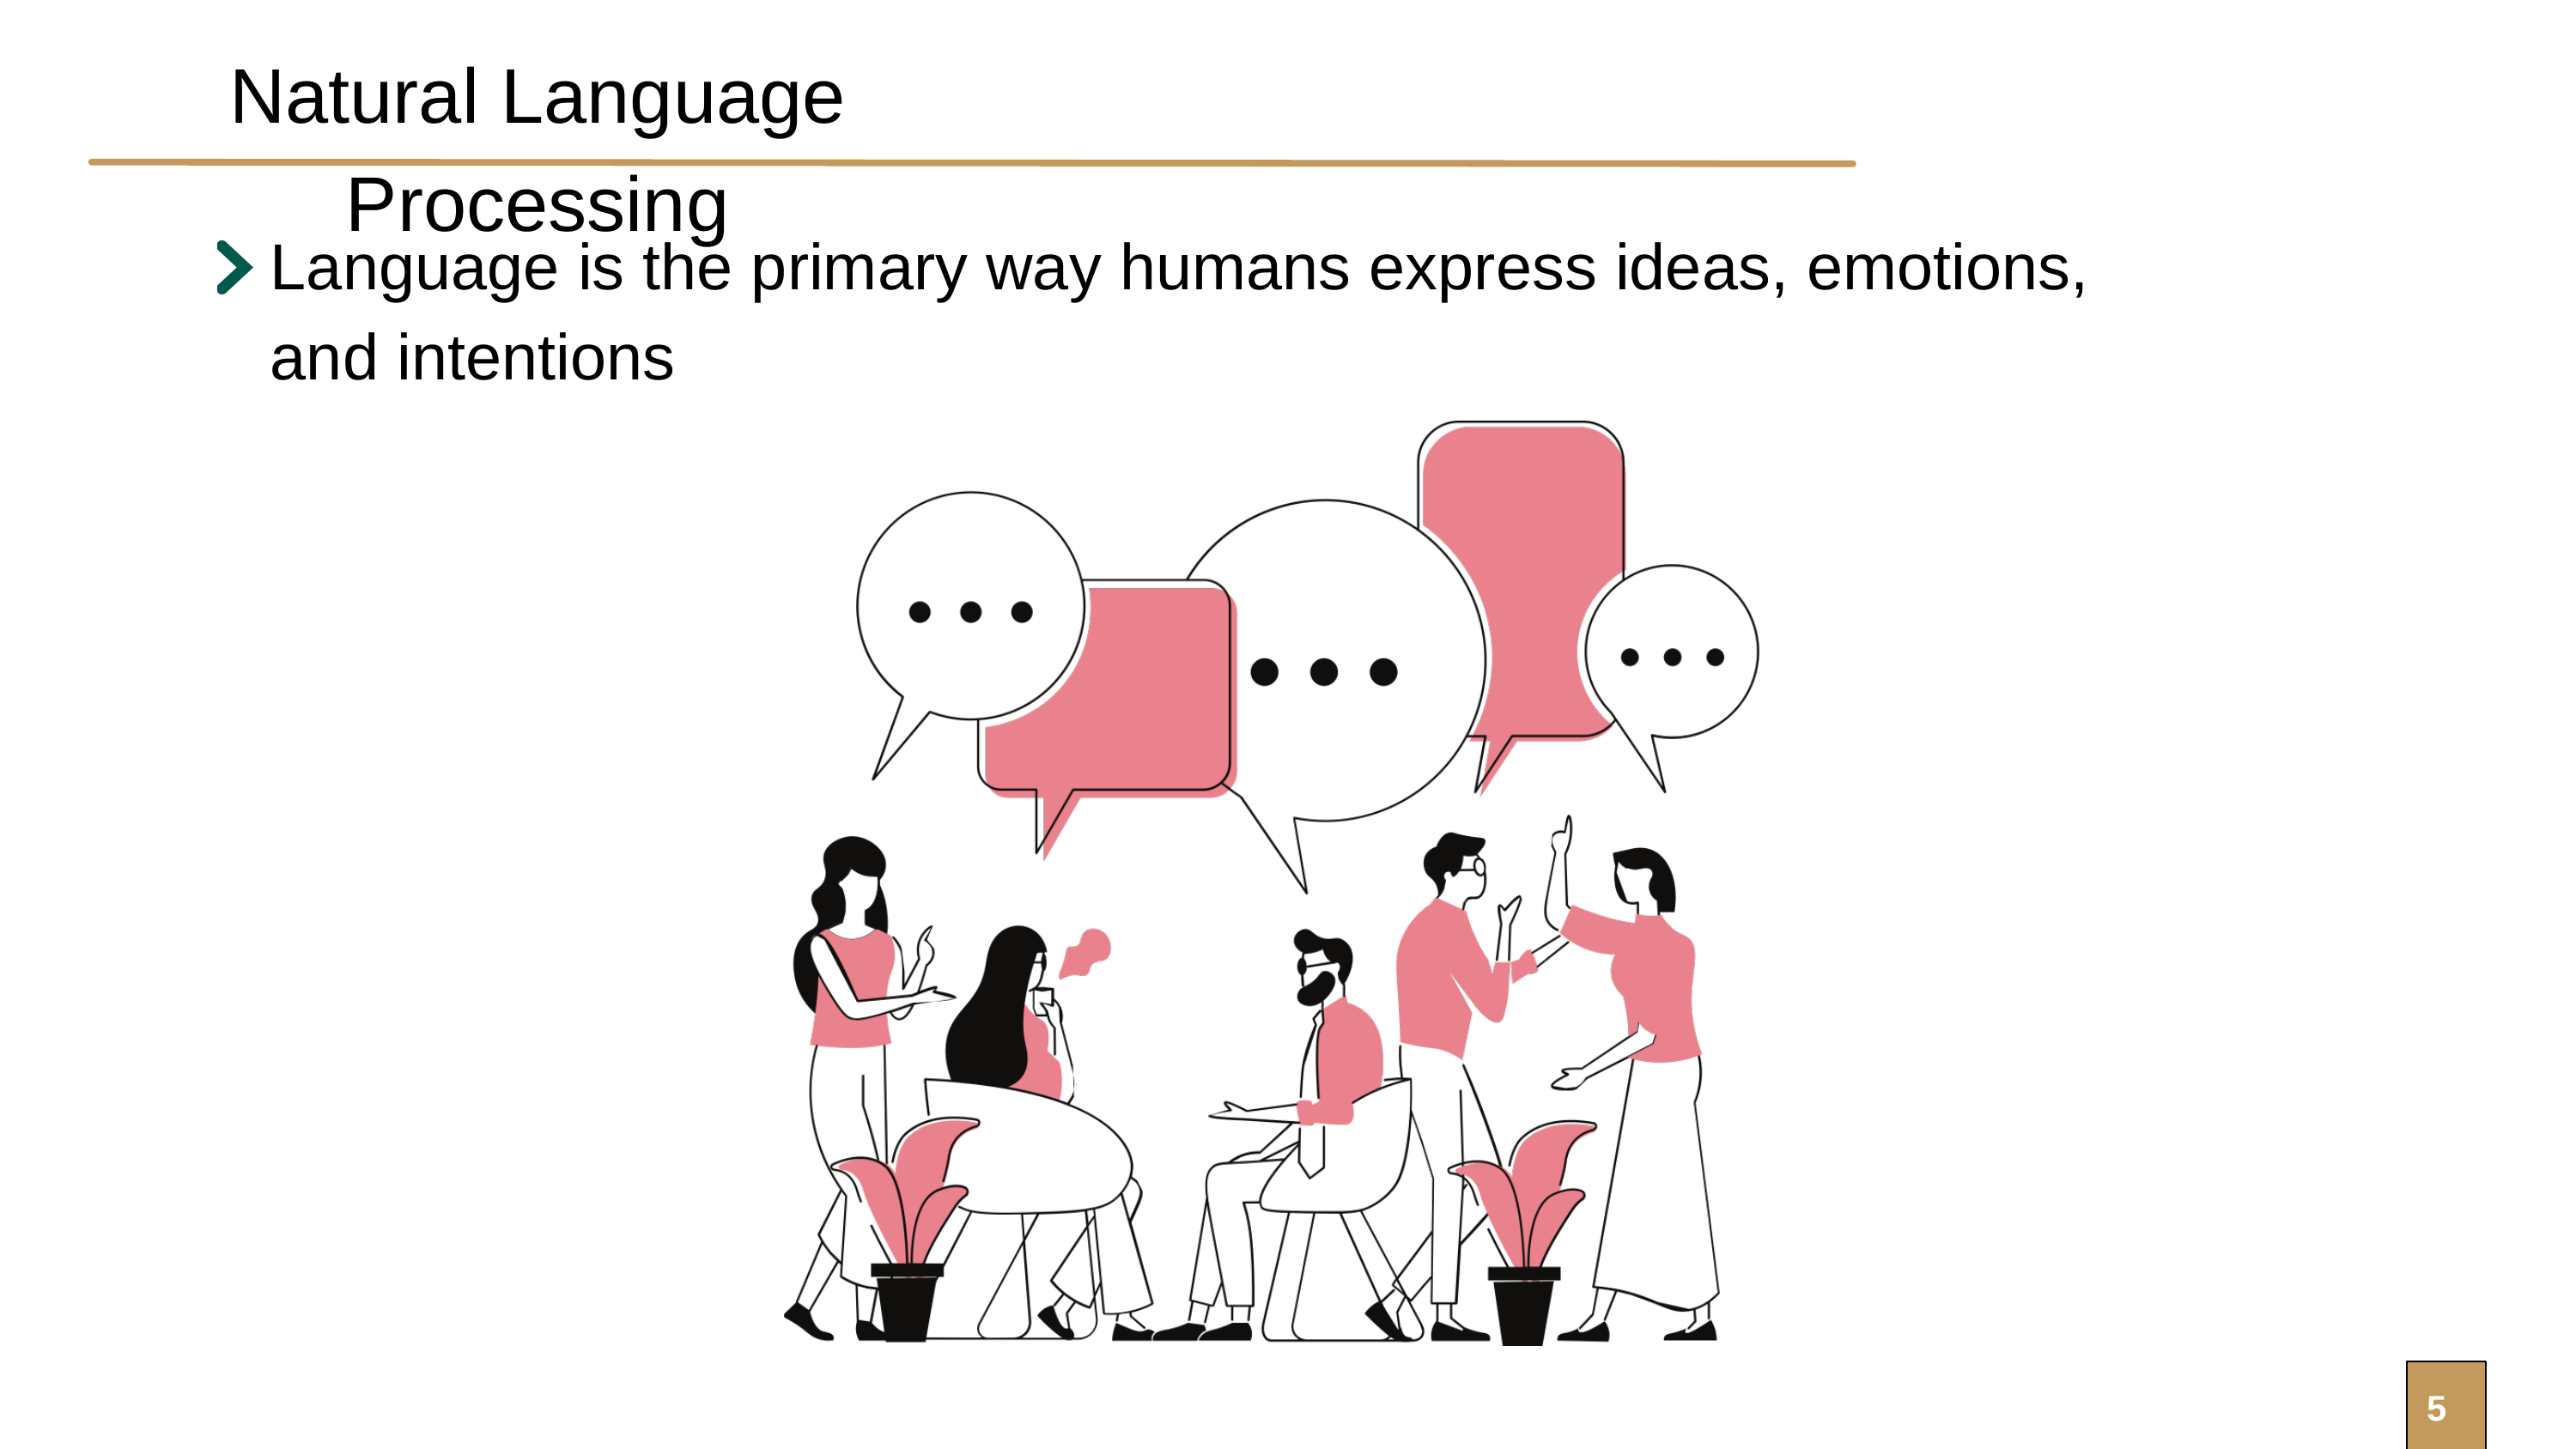

Natural Language Processing

Language is the primary way humans express ideas, emotions, and intentions

5